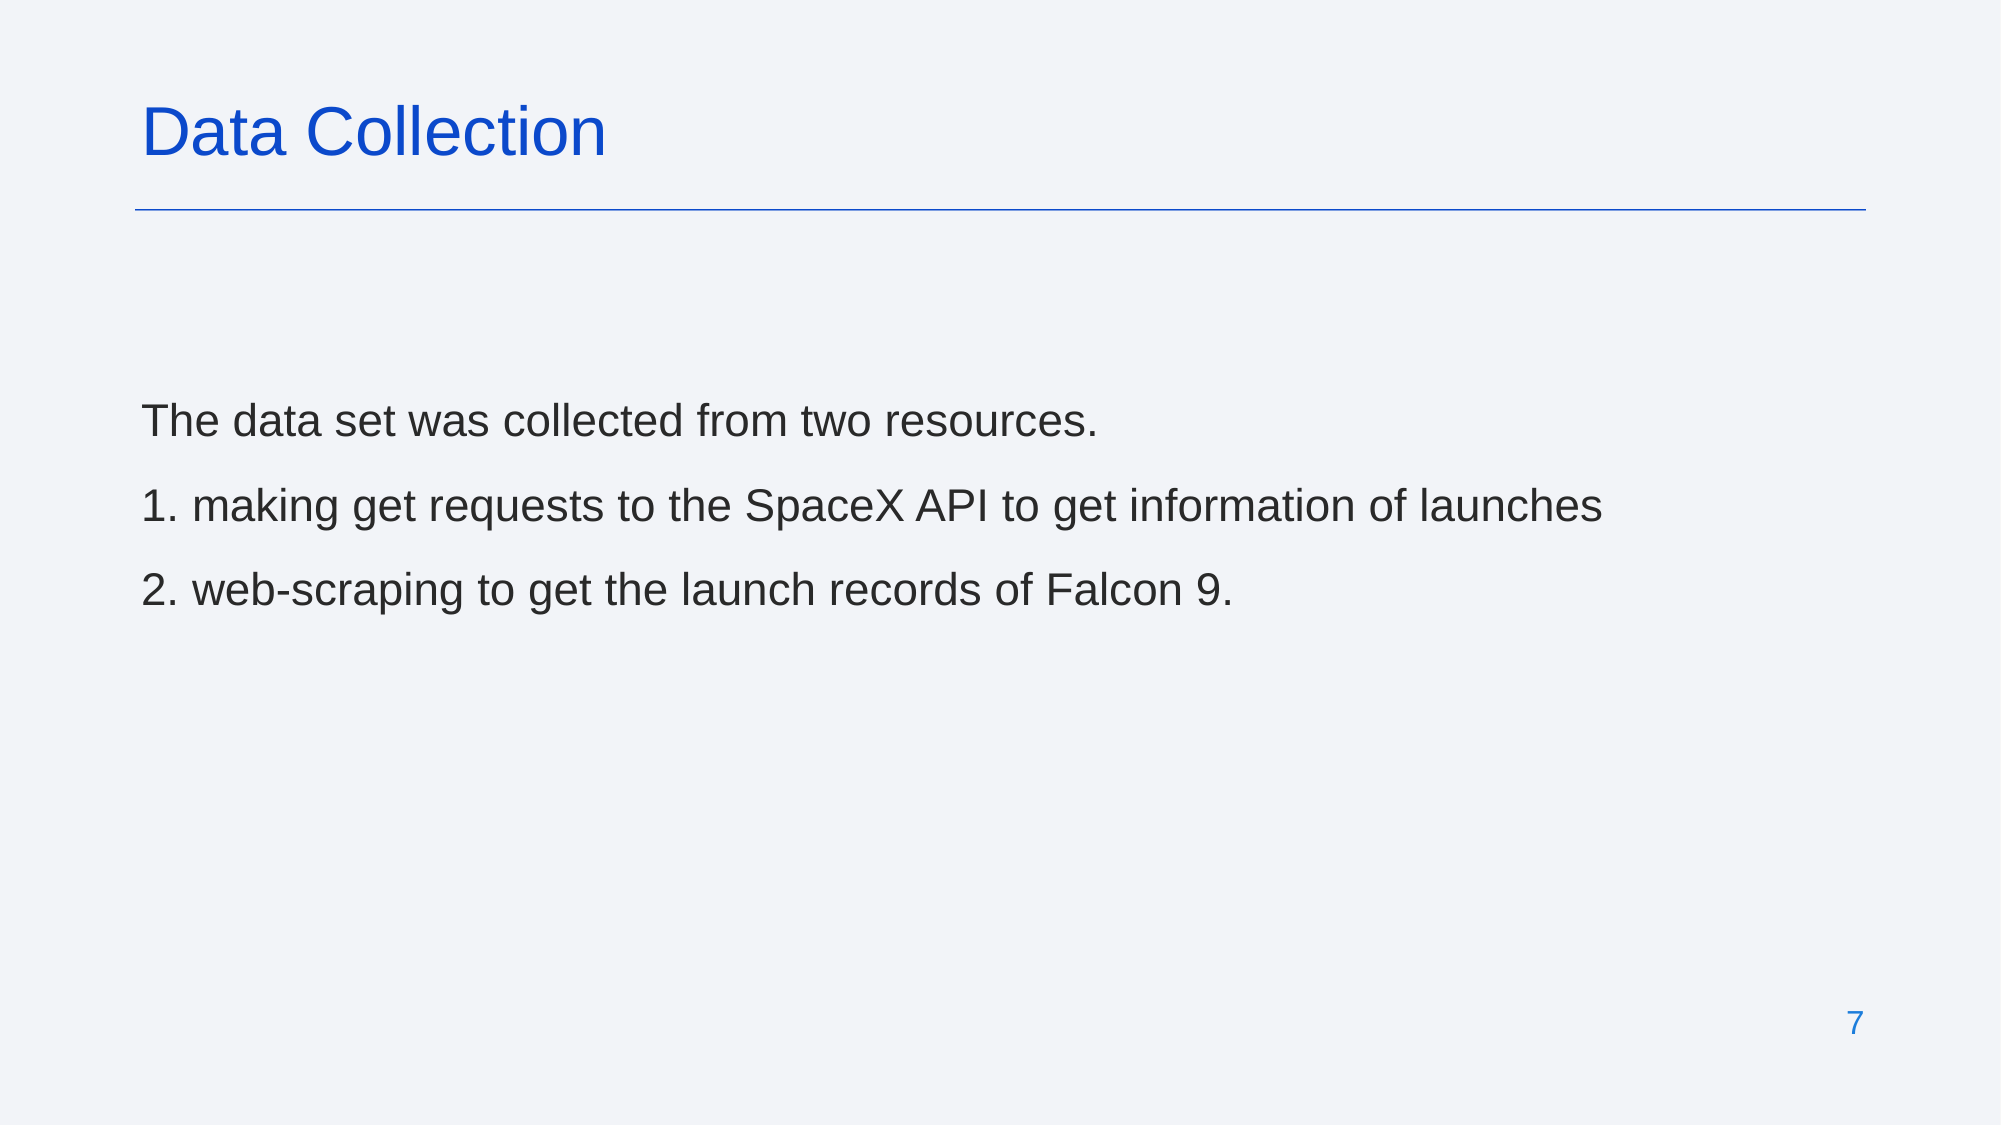

Data Collection

The data set was collected from two resources.
1. making get requests to the SpaceX API to get information of launches
2. web-scraping to get the launch records of Falcon 9.

7